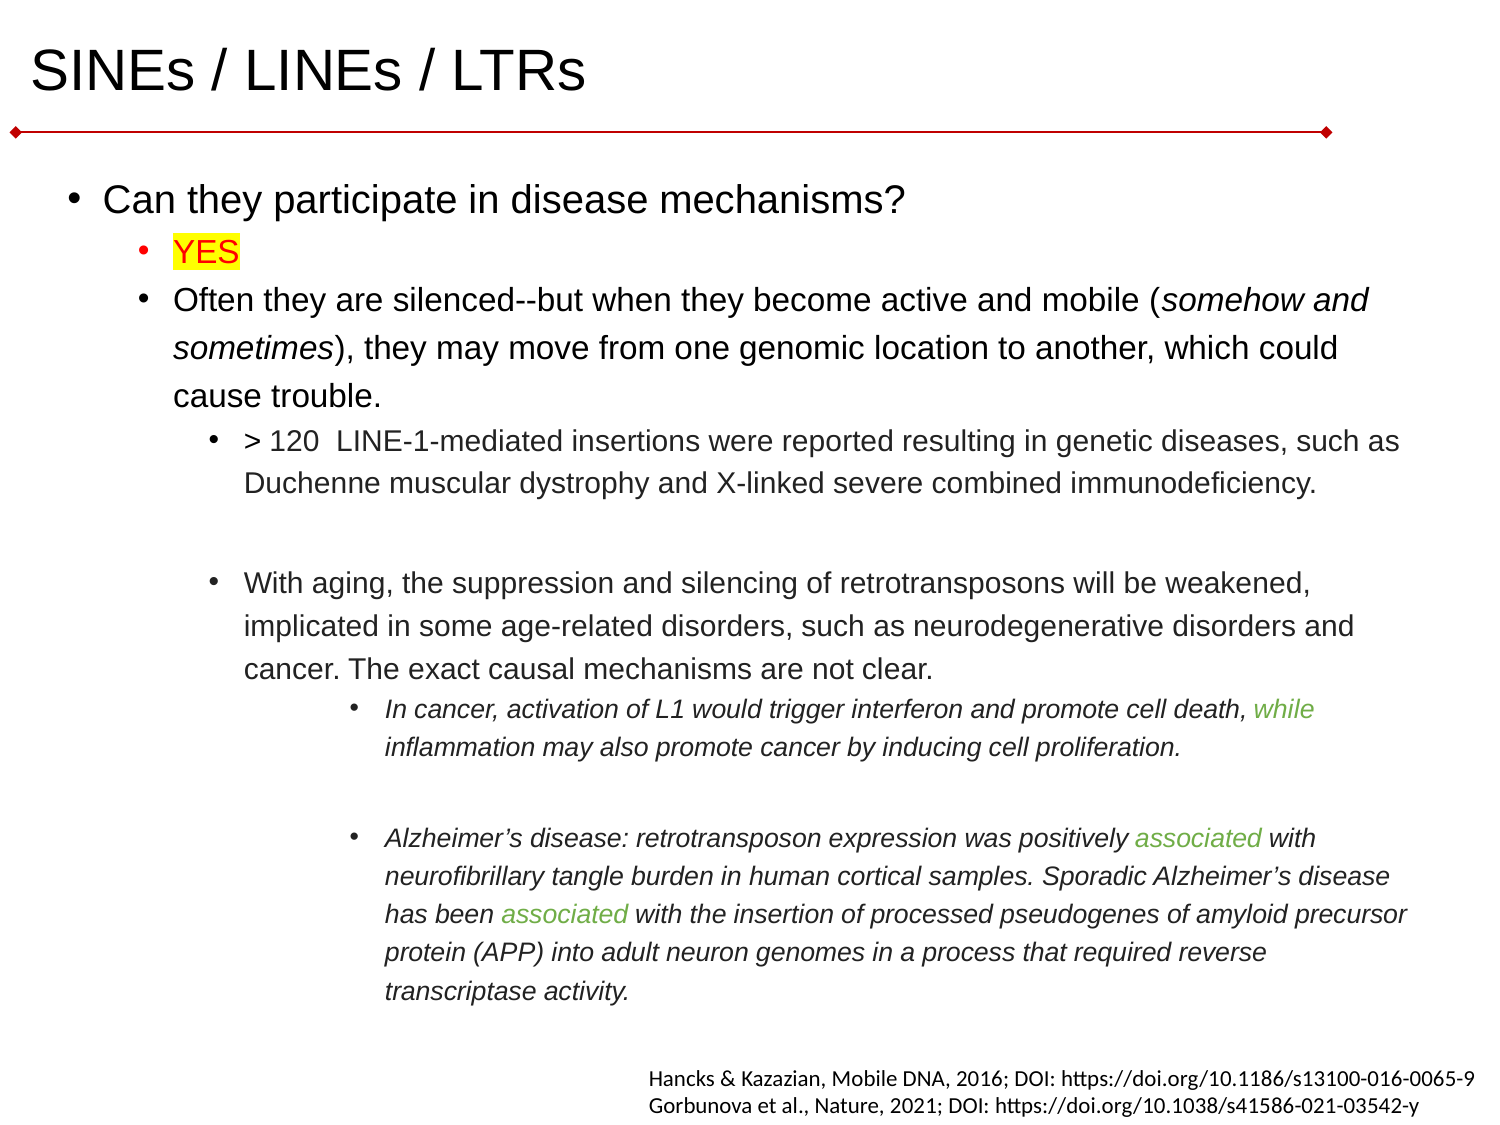

# SINEs / LINEs / LTRs
Can they participate in disease mechanisms?
YES
Often they are silenced--but when they become active and mobile (somehow and sometimes), they may move from one genomic location to another, which could cause trouble.
> 120  LINE-1-mediated insertions were reported resulting in genetic diseases, such as Duchenne muscular dystrophy and X-linked severe combined immunodeficiency.

With aging, the suppression and silencing of retrotransposons will be weakened, implicated in some age-related disorders, such as neurodegenerative disorders and cancer. The exact causal mechanisms are not clear.
In cancer, activation of L1 would trigger interferon and promote cell death, while inflammation may also promote cancer by inducing cell proliferation.

Alzheimer’s disease: retrotransposon expression was positively associated with neurofibrillary tangle burden in human cortical samples. Sporadic Alzheimer’s disease has been associated with the insertion of processed pseudogenes of amyloid precursor protein (APP) into adult neuron genomes in a process that required reverse transcriptase activity.

Hancks & Kazazian, Mobile DNA, 2016; DOI: https://doi.org/10.1186/s13100-016-0065-9
Gorbunova et al., Nature, 2021; DOI: https://doi.org/10.1038/s41586-021-03542-y